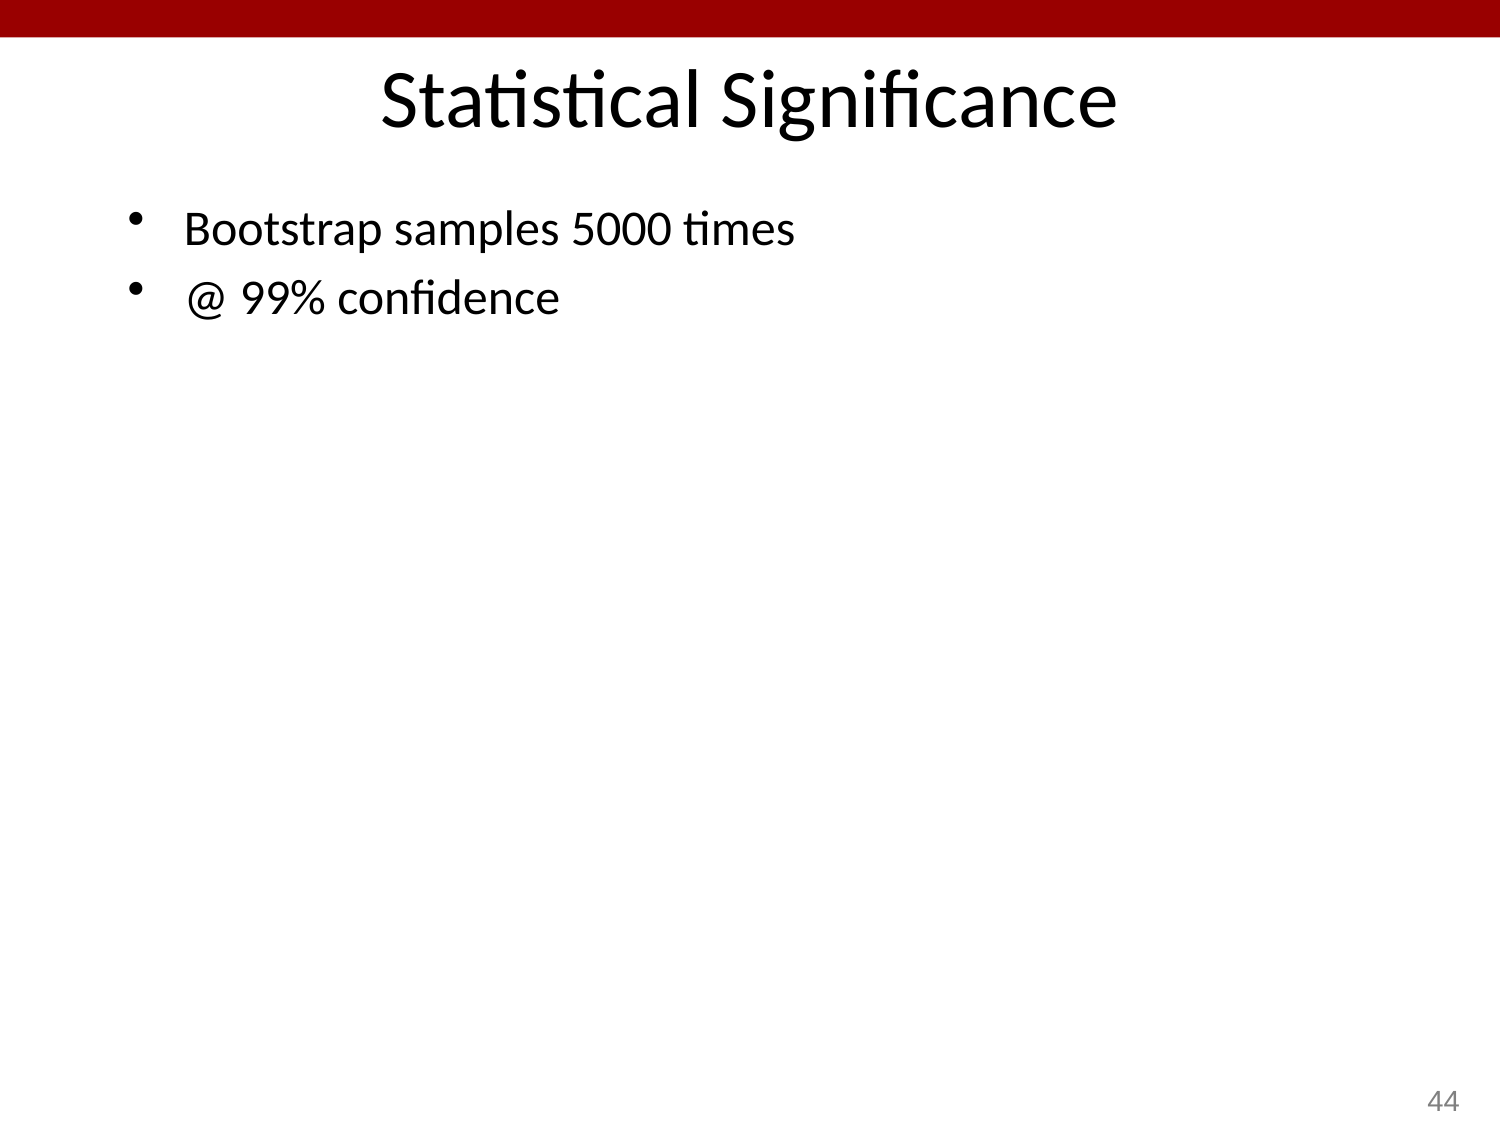

# Statistical Significance
Bootstrap samples 5000 times
@ 99% confidence
44